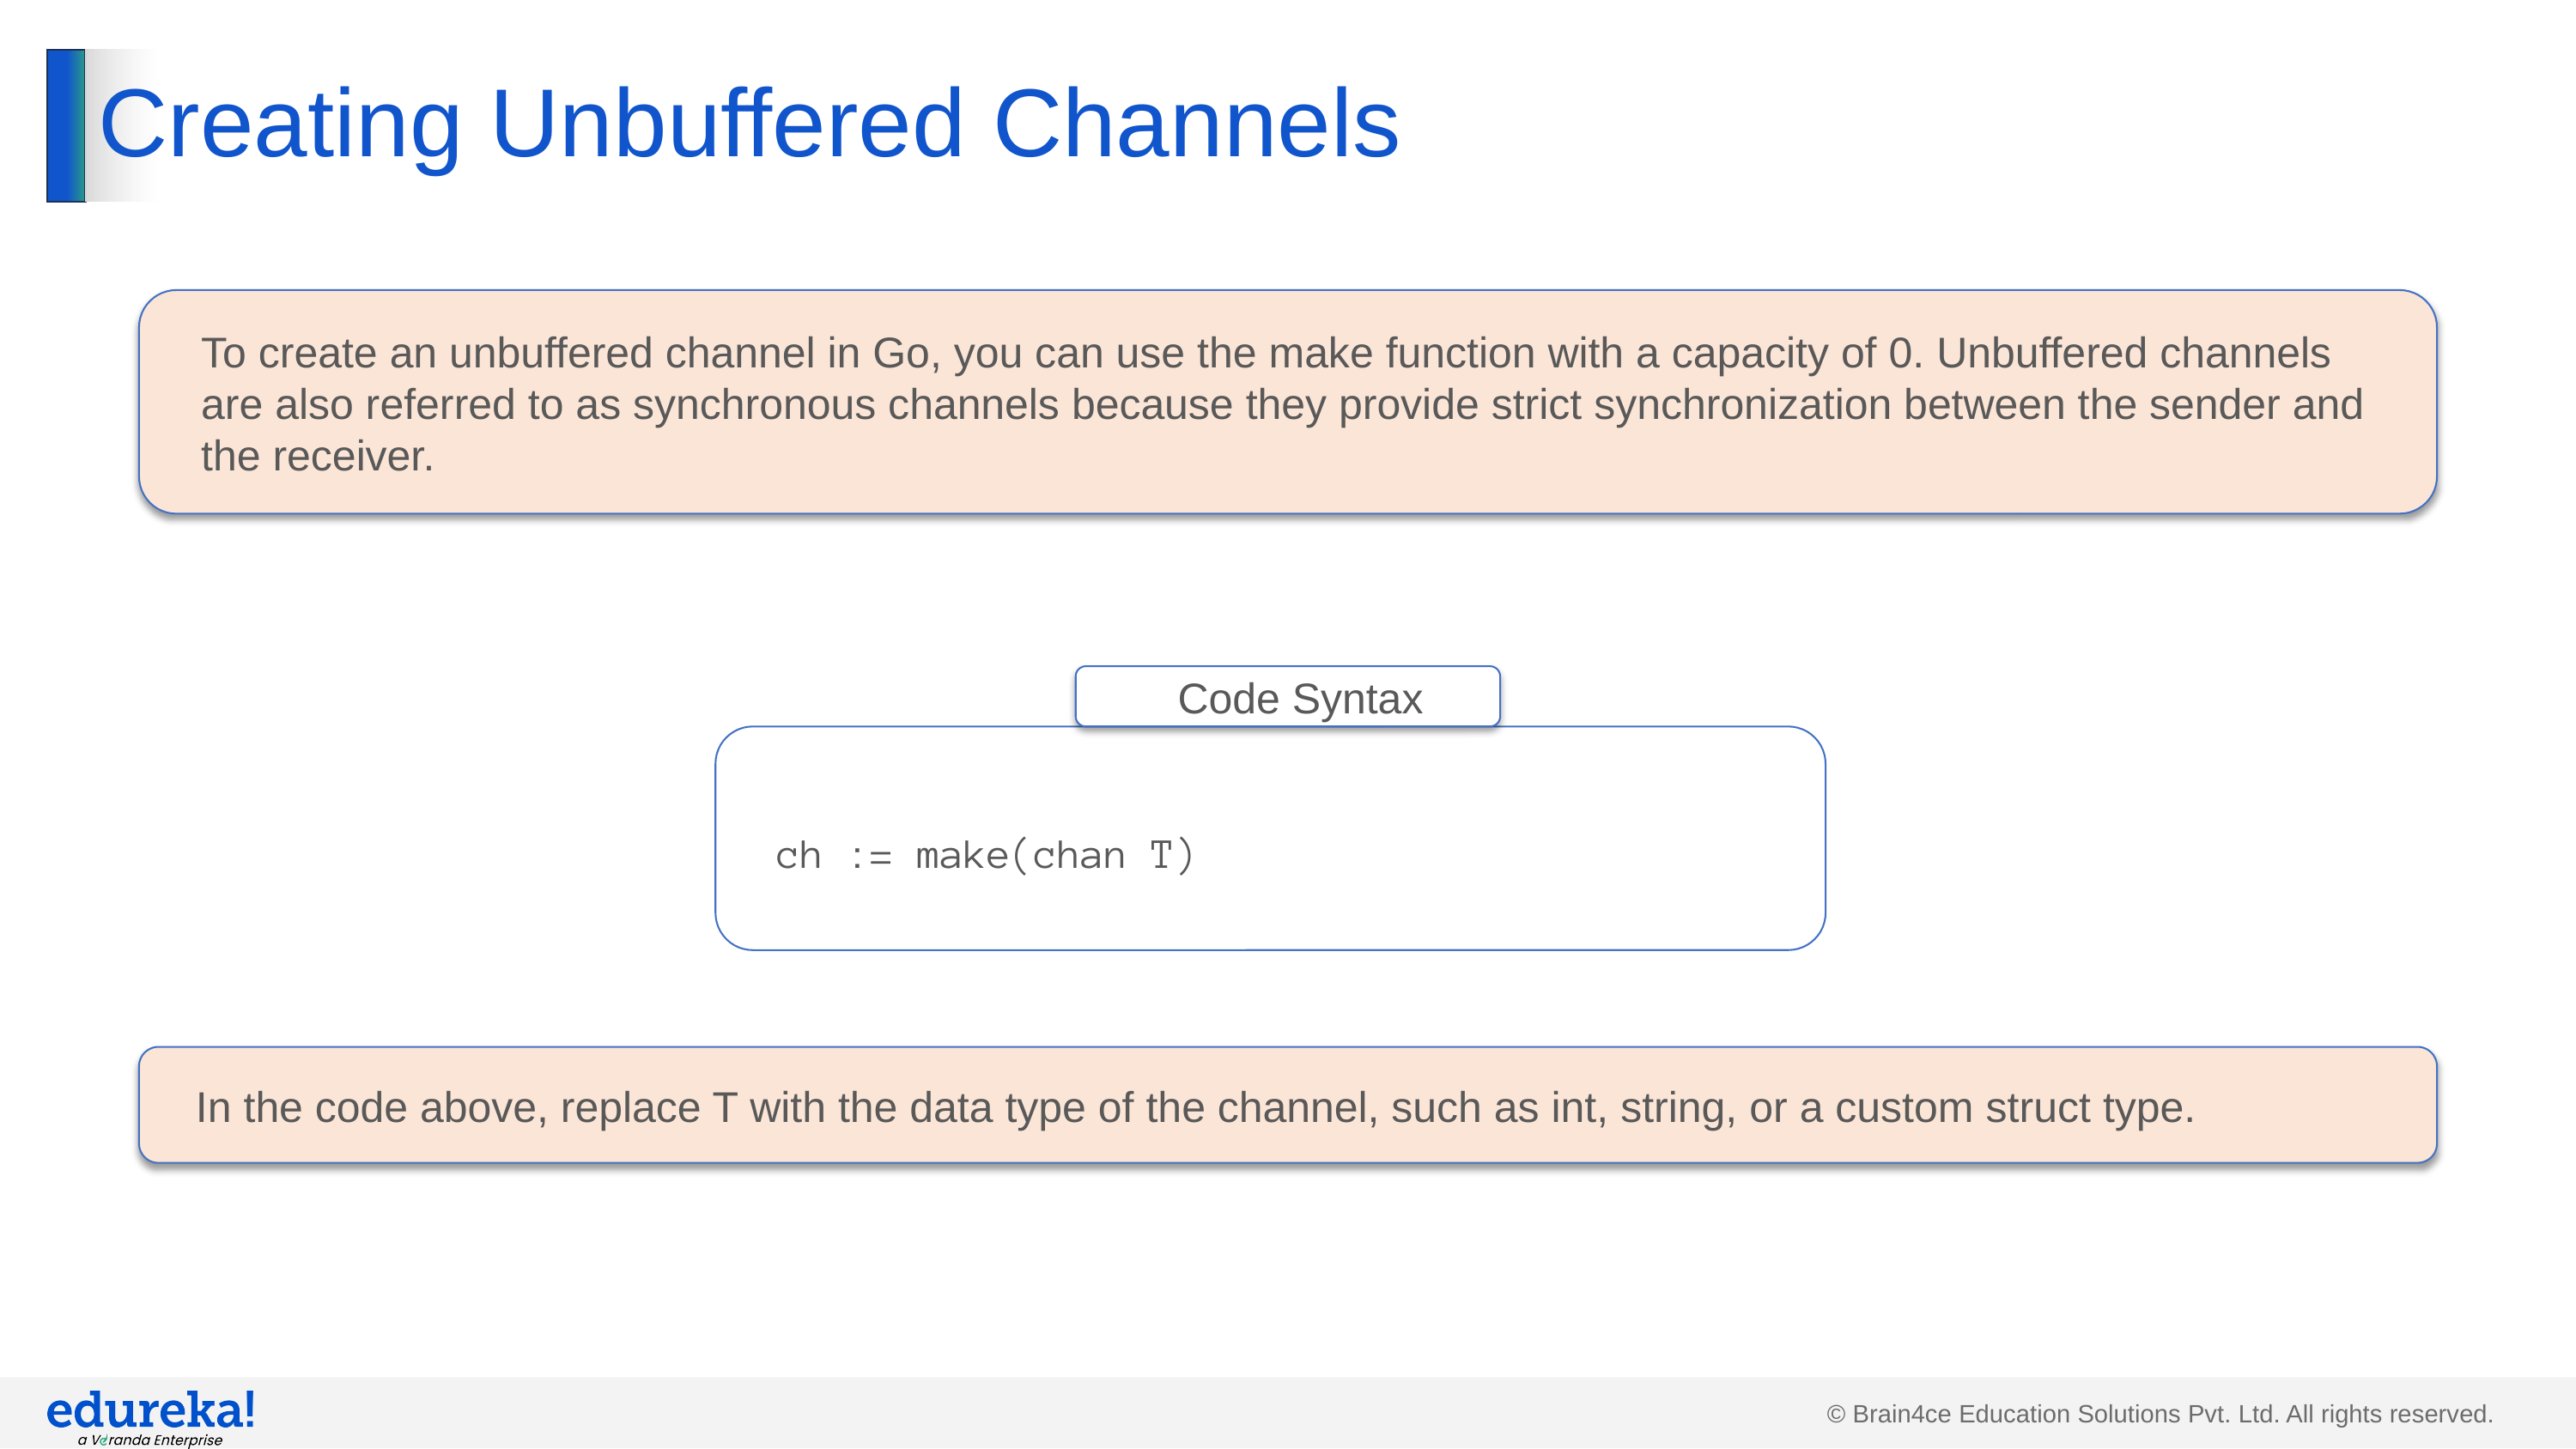

# Creating Unbuffered Channels
To create an unbuffered channel in Go, you can use the make function with a capacity of 0. Unbuffered channels are also referred to as synchronous channels because they provide strict synchronization between the sender and the receiver.
Code Syntax
ch := make(chan T)
In the code above, replace T with the data type of the channel, such as int, string, or a custom struct type.